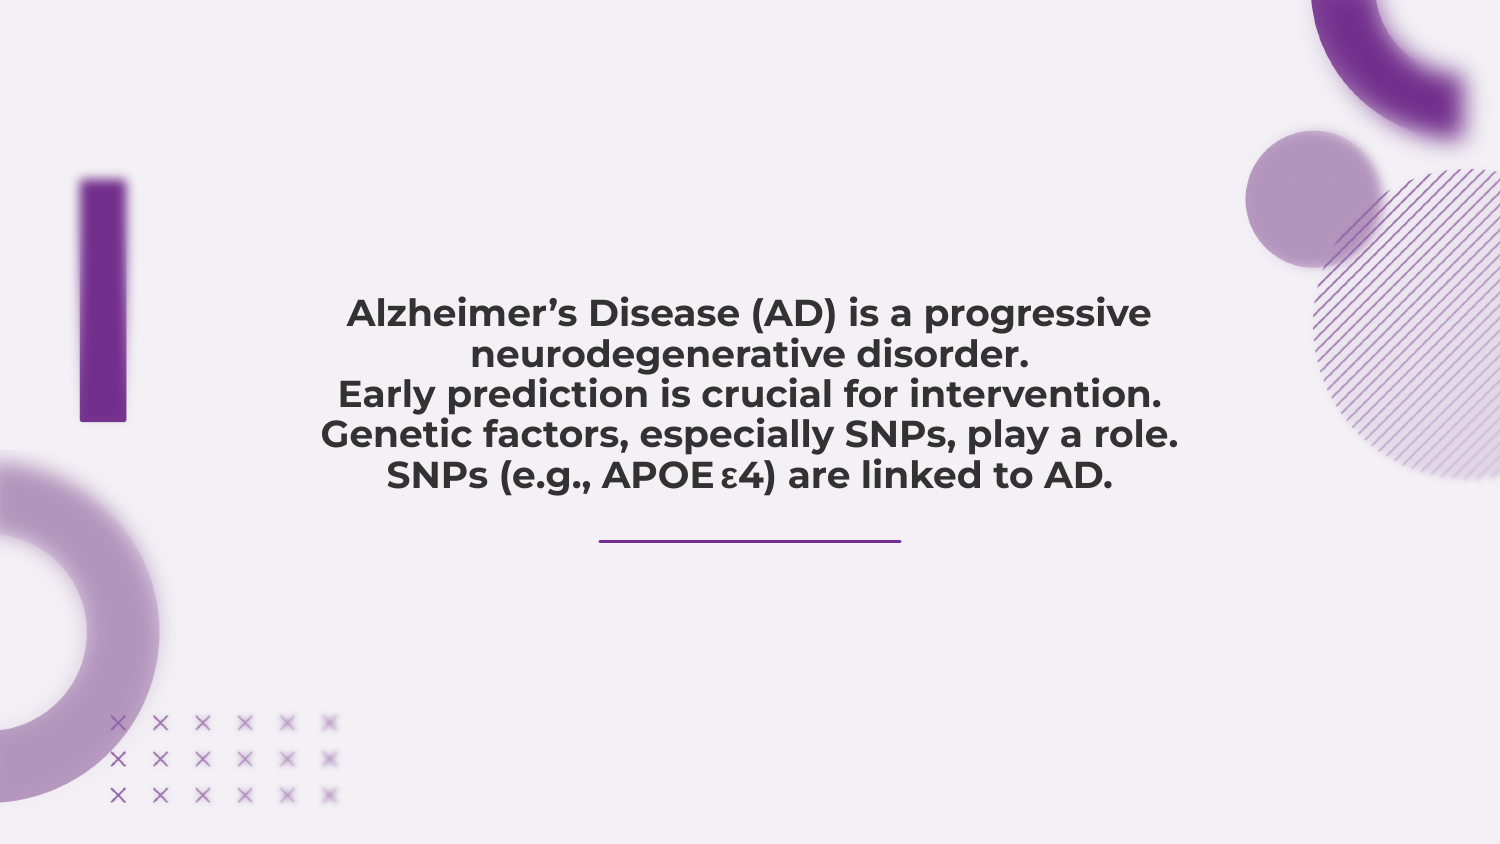

# Alzheimer’s Disease (AD) is a progressive neurodegenerative disorder.
Early prediction is crucial for intervention.
Genetic factors, especially SNPs, play a role.
SNPs (e.g., APOE ε4) are linked to AD.